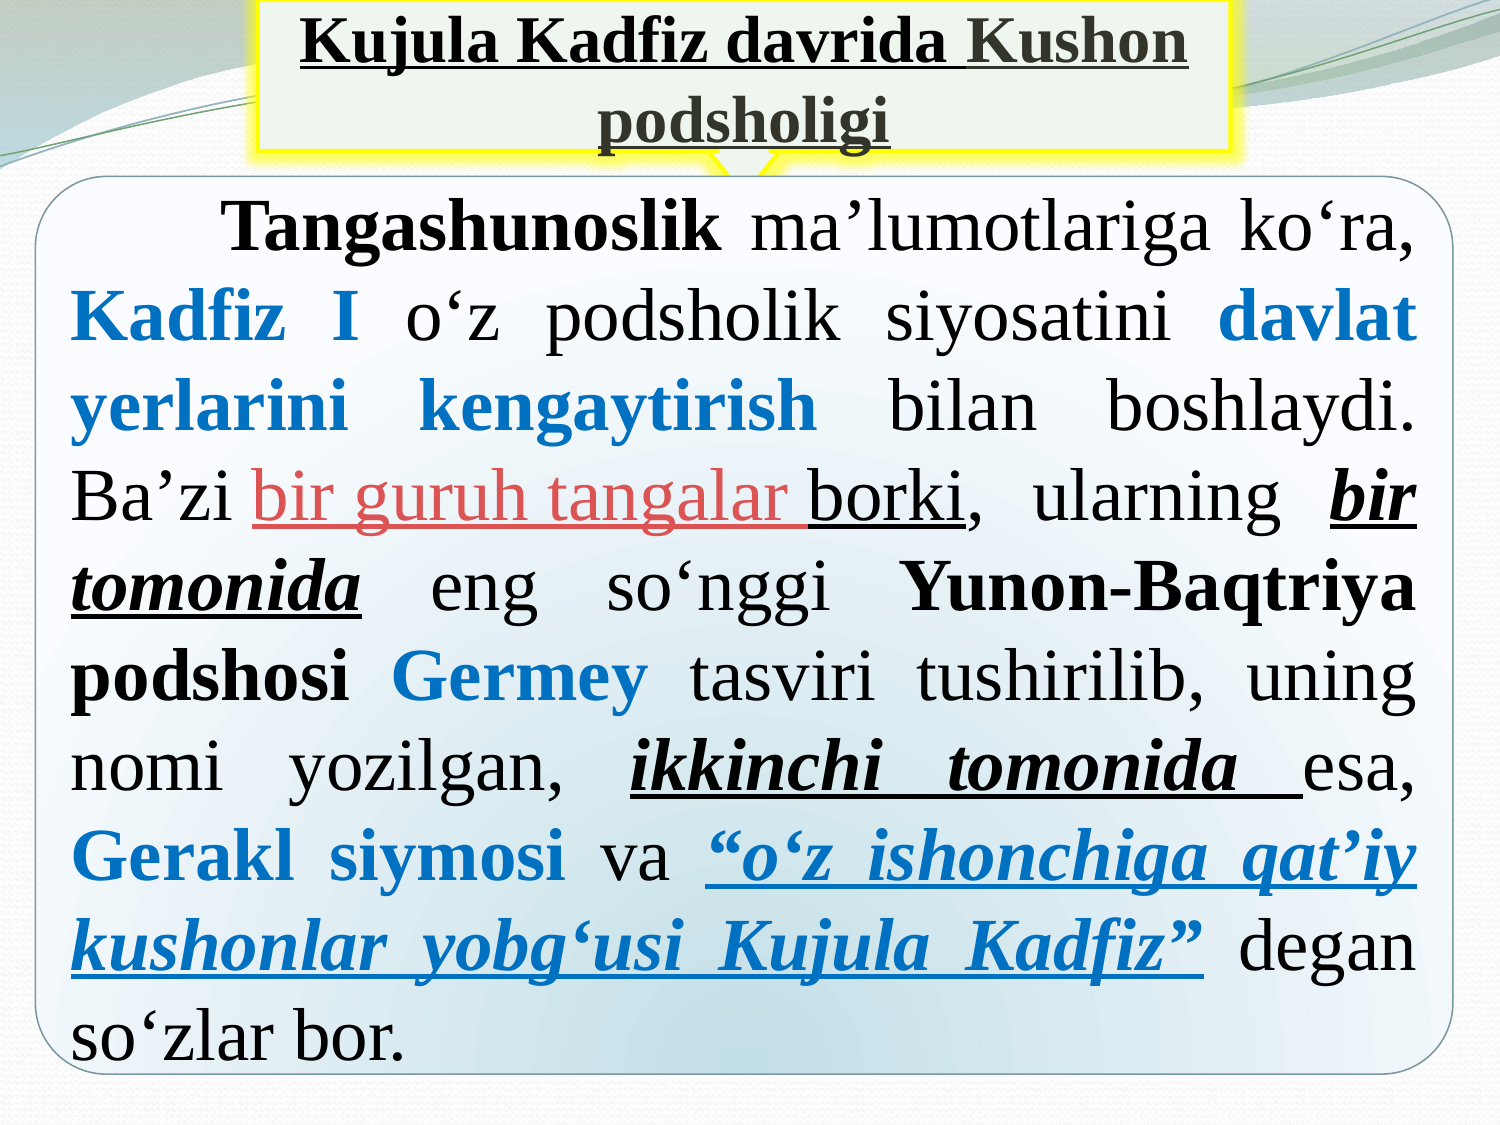

Kujula Kadfiz davrida Kushon podsholigi
	Tangashunoslik ma’lumotlariga ko‘ra, Kadfiz I o‘z podsholik siyosatini davlat yerlarini kengaytirish bilan boshlaydi. Ba’zi bir guruh tangalar borki, ularning bir tomonida eng so‘nggi Yunon-Baqtriya podshosi Germey tasviri tushirilib, uning nomi yozilgan, ikkinchi tomonida esa, Gerakl siymosi va “o‘z ishonchiga qat’iy kushonlar yobg‘usi Kujula Kadfiz” degan so‘zlar bor.